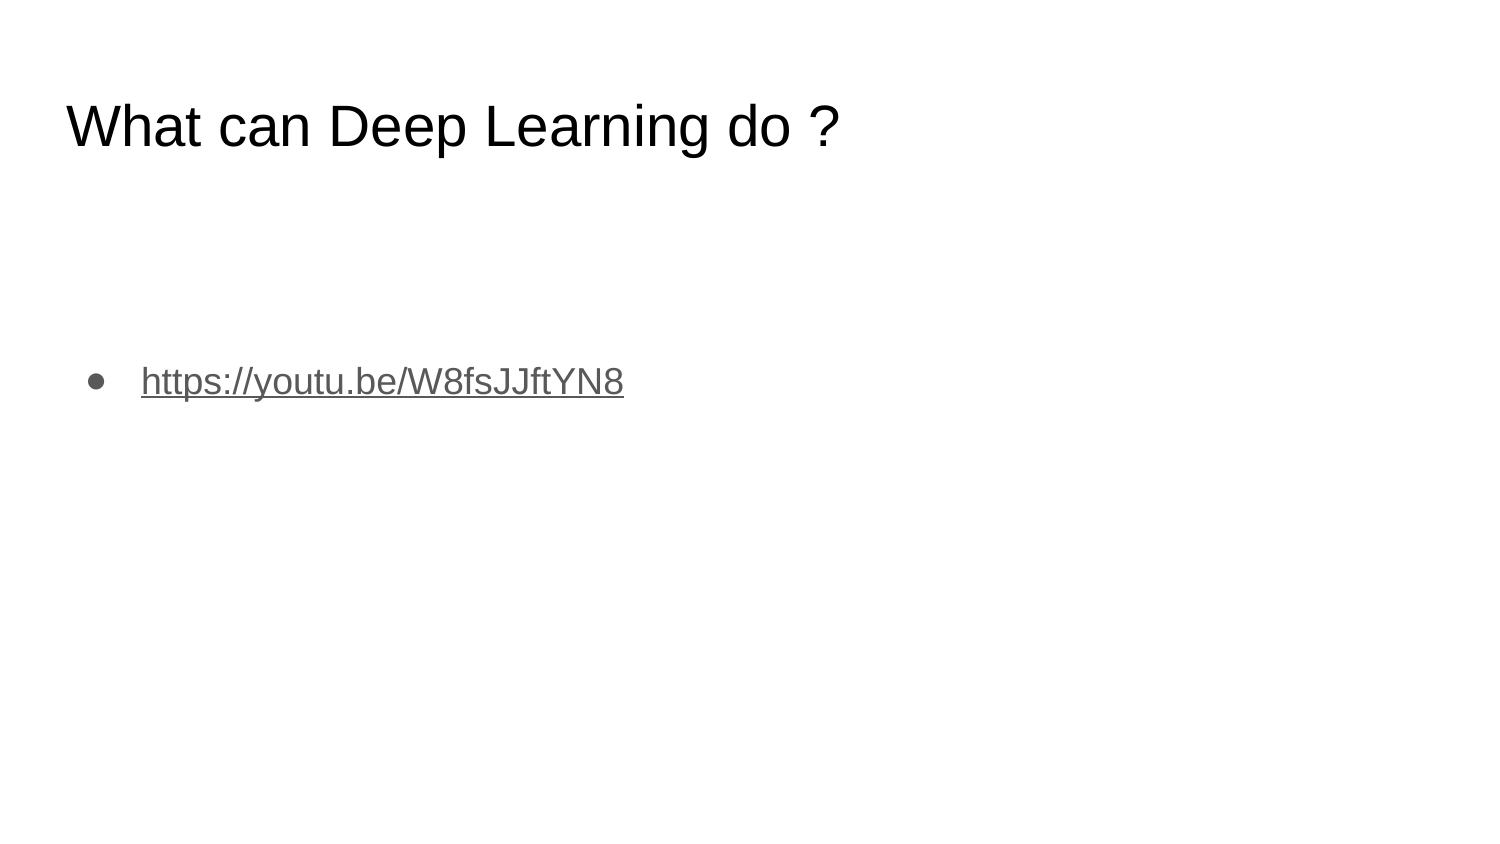

What can Deep Learning do ?

https://youtu.be/W8fsJJftYN8